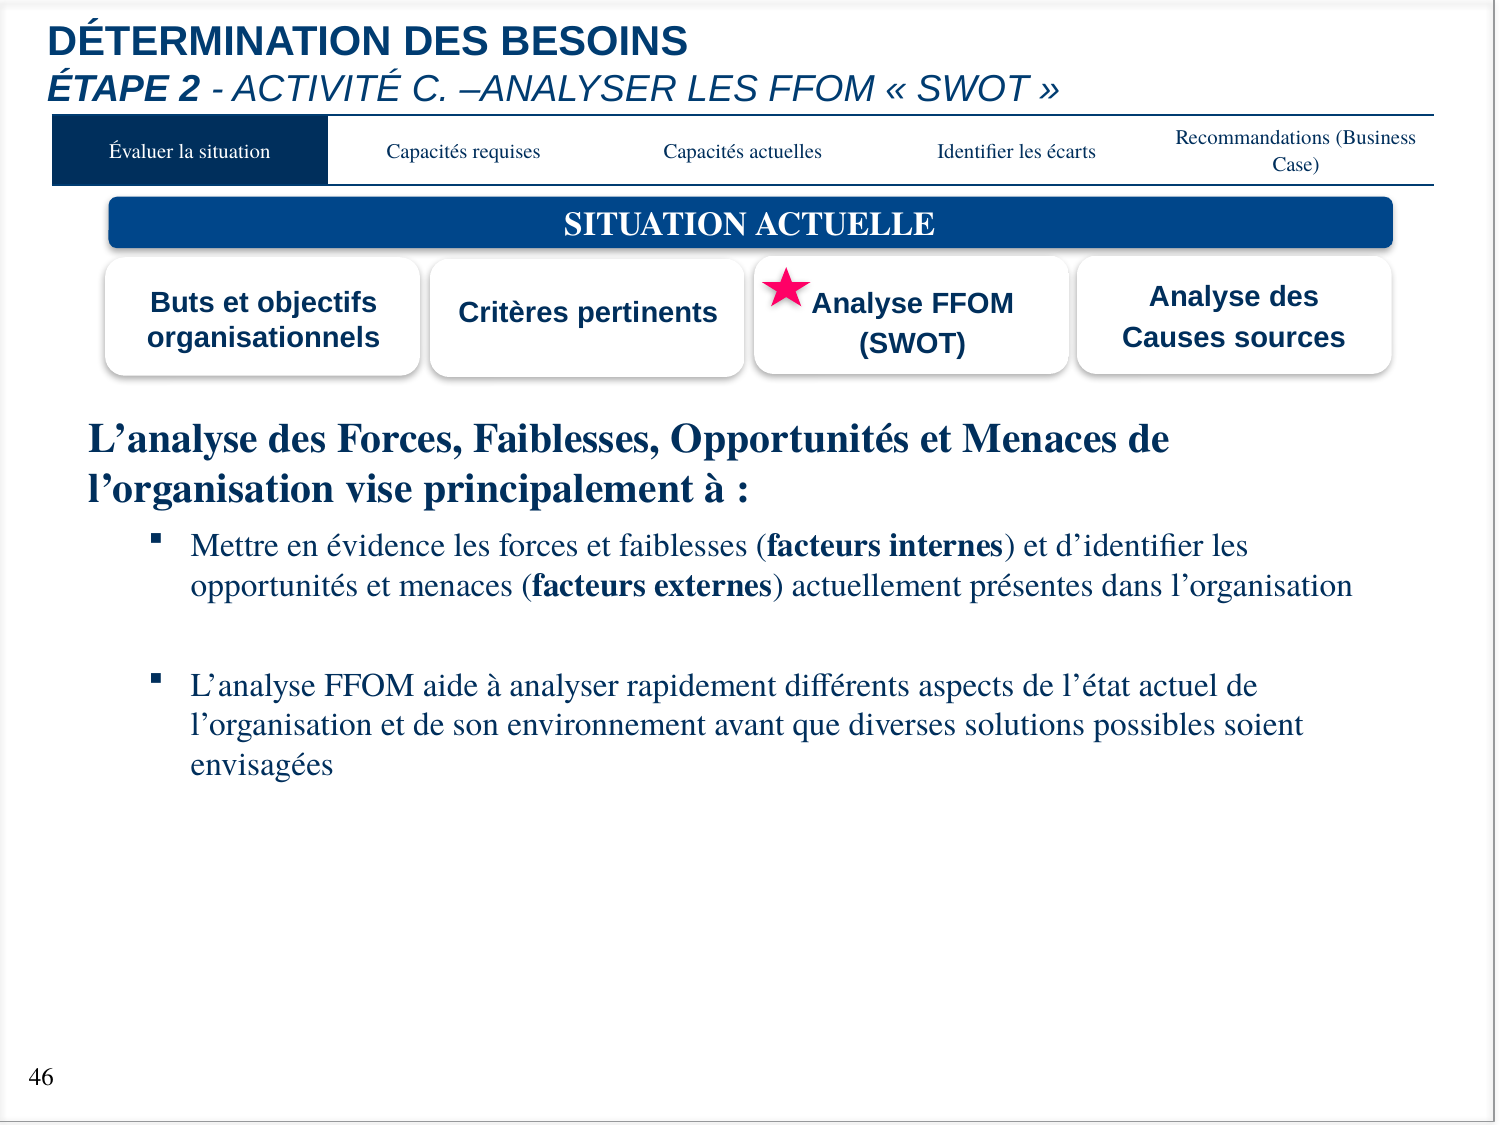

détermination des besoins
ÉTAPE 2 - Activité c. –ANALYSER LES FFOM « SWOT »
| Évaluer la situation | Capacités requises | Capacités actuelles | Identifier les écarts | Recommandations (Business Case) |
| --- | --- | --- | --- | --- |
SITUATION ACTUELLE

Analyse des
Causes sources
Buts et objectifs organisationnels
Analyse FFOM
(SWOT)
Critères pertinents
L’analyse des Forces, Faiblesses, Opportunités et Menaces de l’organisation vise principalement à :
Mettre en évidence les forces et faiblesses (facteurs internes) et d’identifier les opportunités et menaces (facteurs externes) actuellement présentes dans l’organisation

L’analyse FFOM aide à analyser rapidement différents aspects de l’état actuel de l’organisation et de son environnement avant que diverses solutions possibles soient envisagées